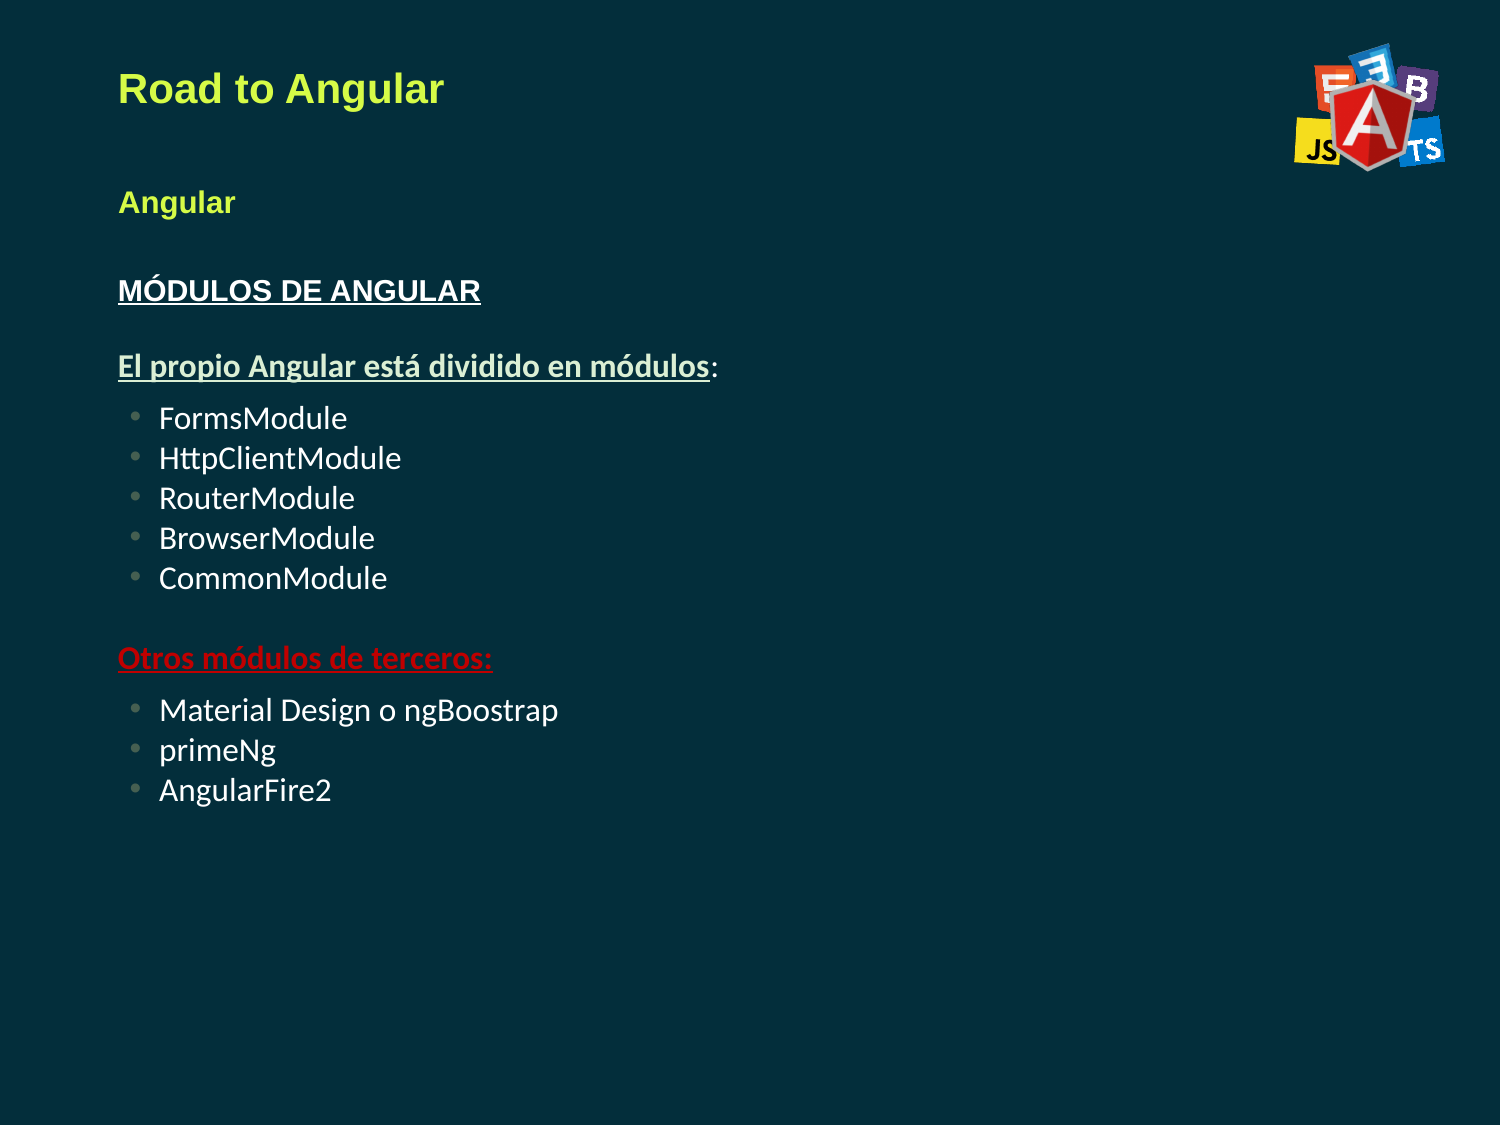

# Road to Angular
Angular
MÓDULOS DE ANGULAR

El propio Angular está dividido en módulos:
FormsModule
HttpClientModule
RouterModule
BrowserModule
CommonModule

Otros módulos de terceros:
Material Design o ngBoostrap
primeNg
AngularFire2